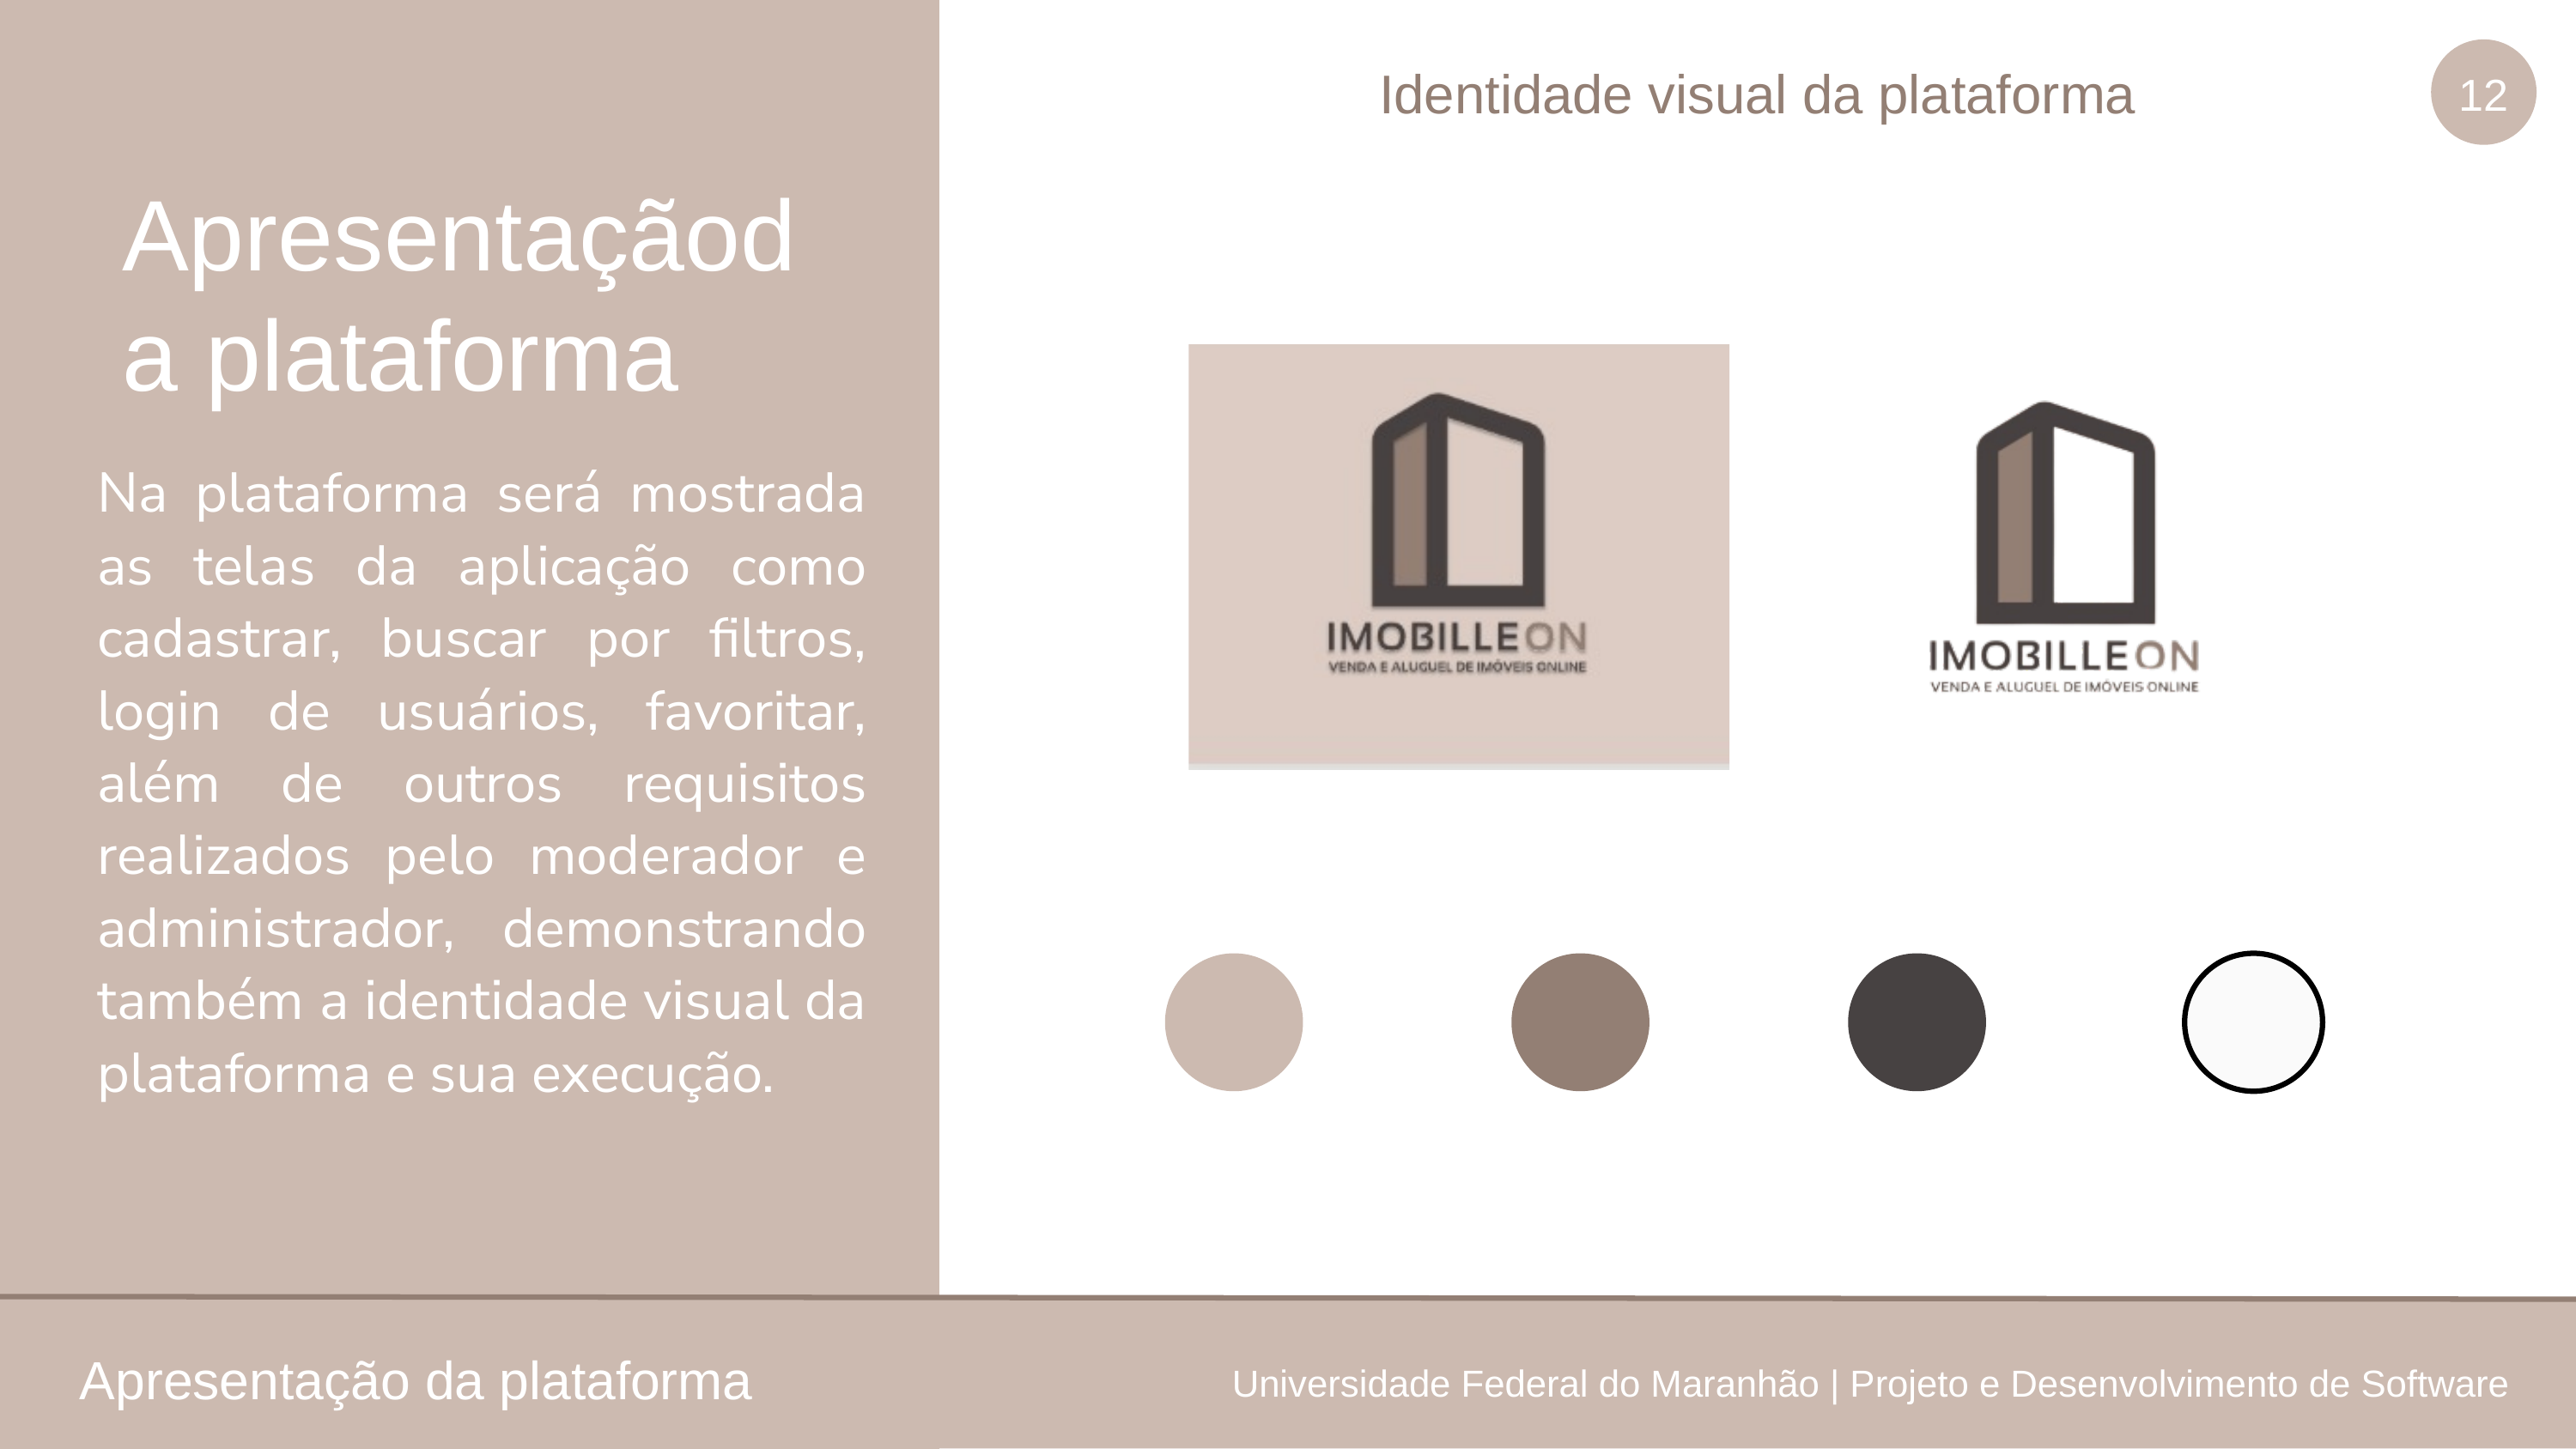

12
Identidade visual da plataforma
Apresentaçãoda plataforma

Na plataforma será mostrada as telas da aplicação como cadastrar, buscar por filtros, login de usuários, favoritar, além de outros requisitos realizados pelo moderador e administrador, demonstrando também a identidade visual da plataforma e sua execução.

Apresentação da plataforma
Universidade Federal do Maranhão | Projeto e Desenvolvimento de Software